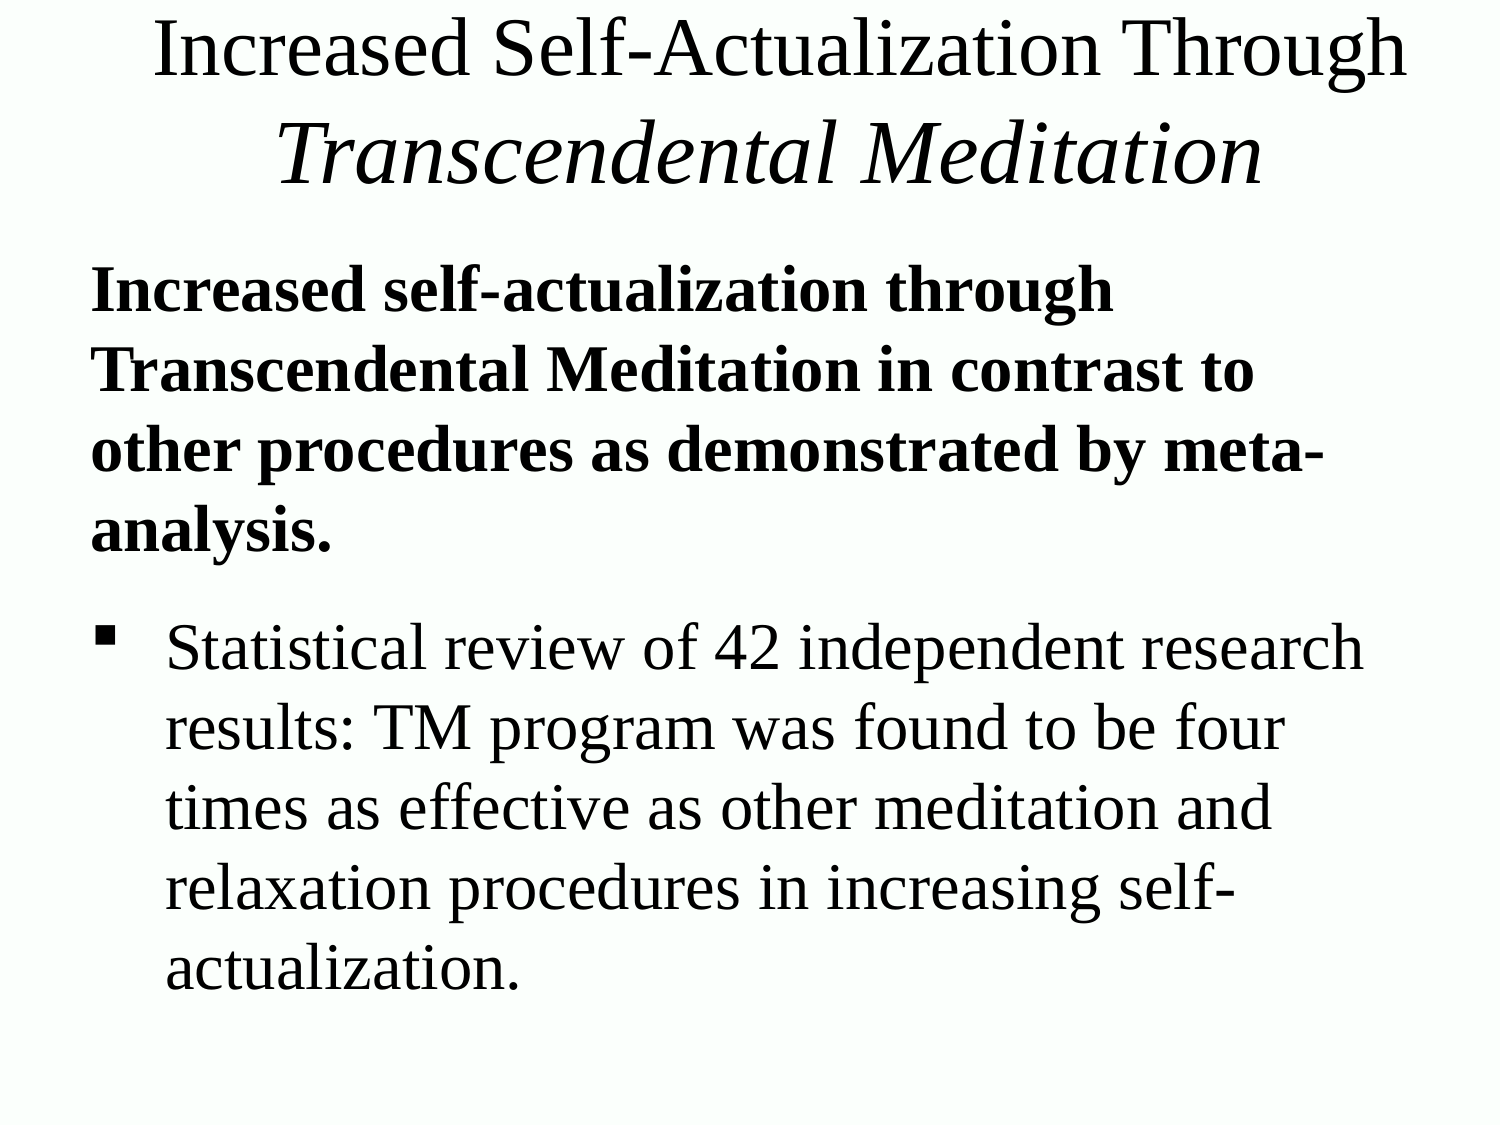

# Increased Self-Actualization Through Transcendental Meditation
Increased self-actualization through Transcendental Meditation in contrast to other procedures as demonstrated by meta-analysis.
Statistical review of 42 independent research results: TM program was found to be four times as effective as other meditation and relaxation procedures in increasing self-actualization.